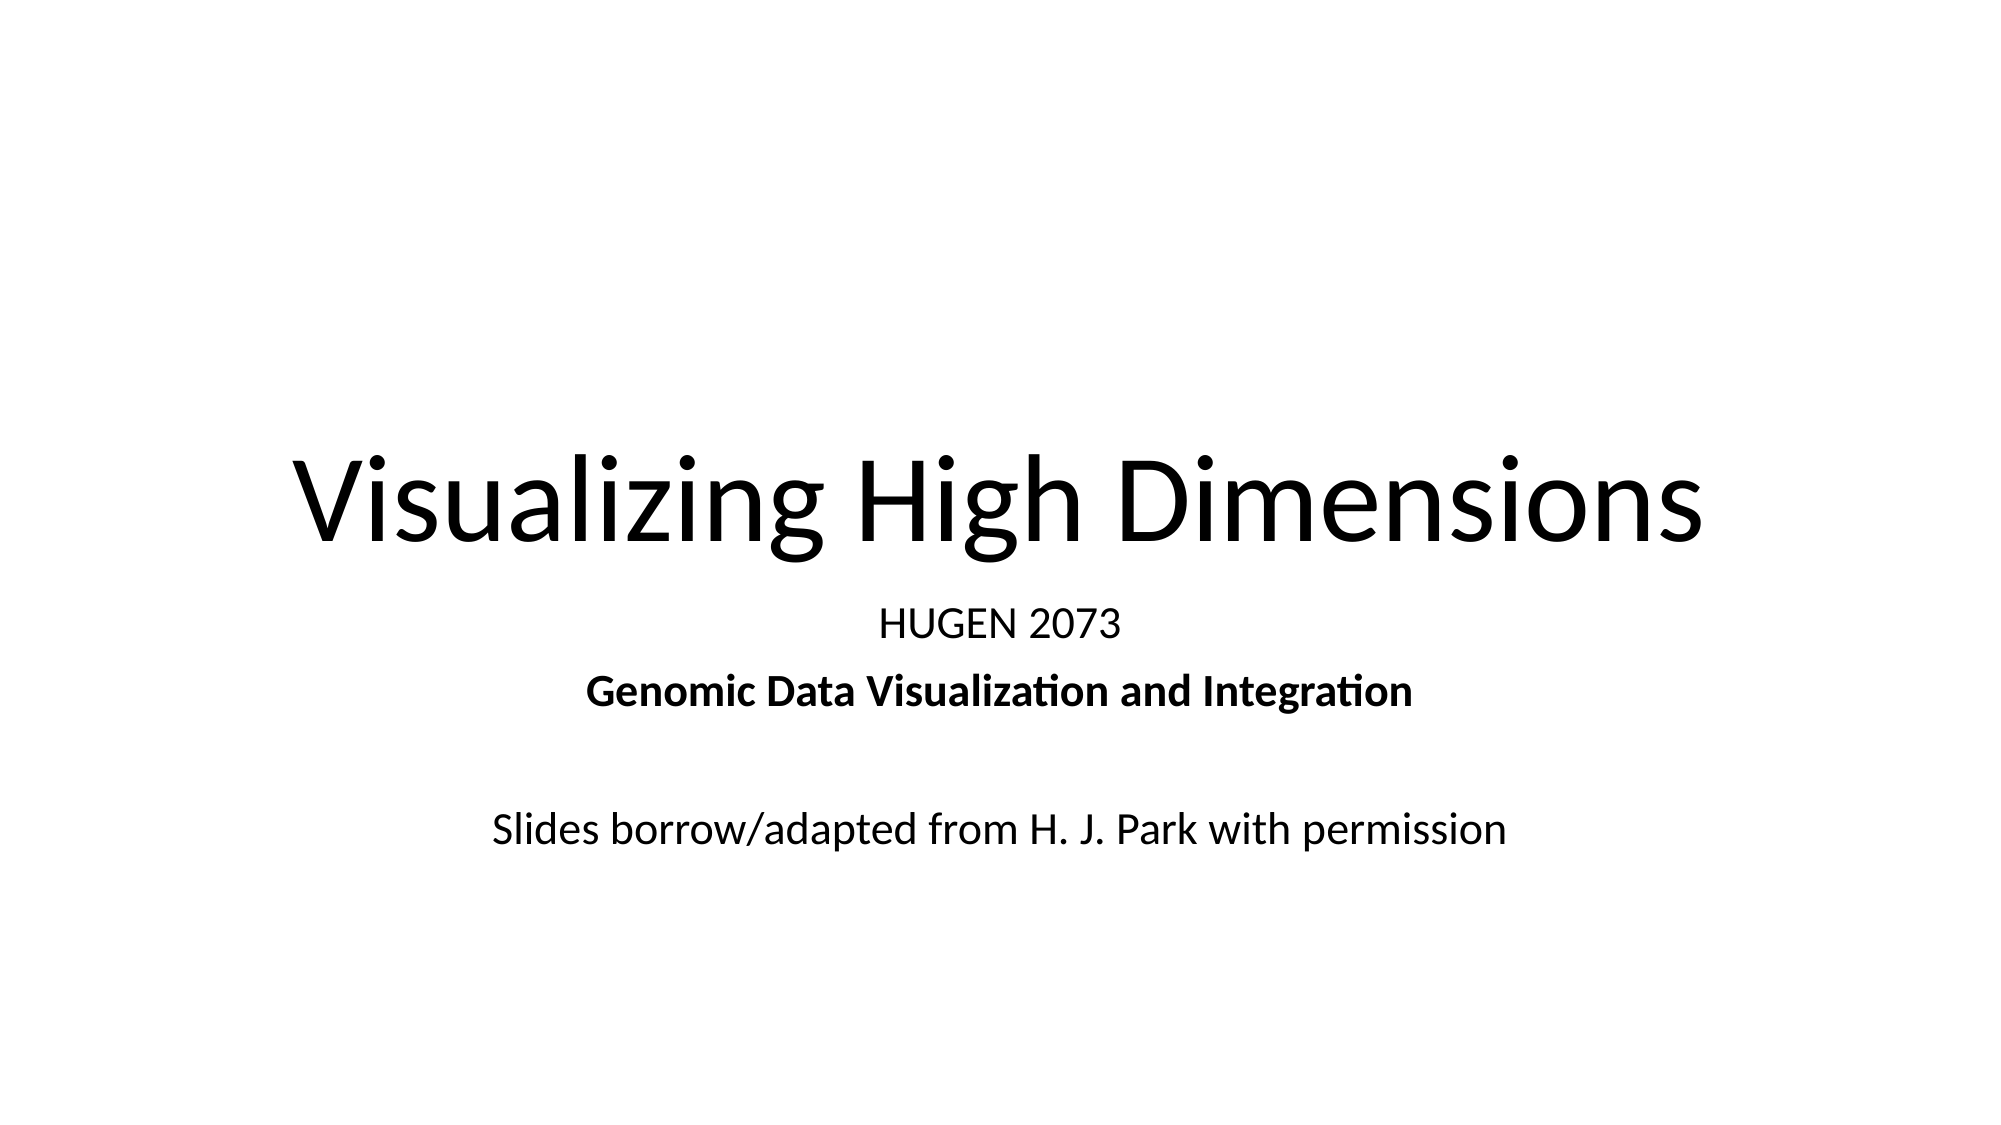

# Visualizing High Dimensions
HUGEN 2073
Genomic Data Visualization and Integration

Slides borrow/adapted from H. J. Park with permission